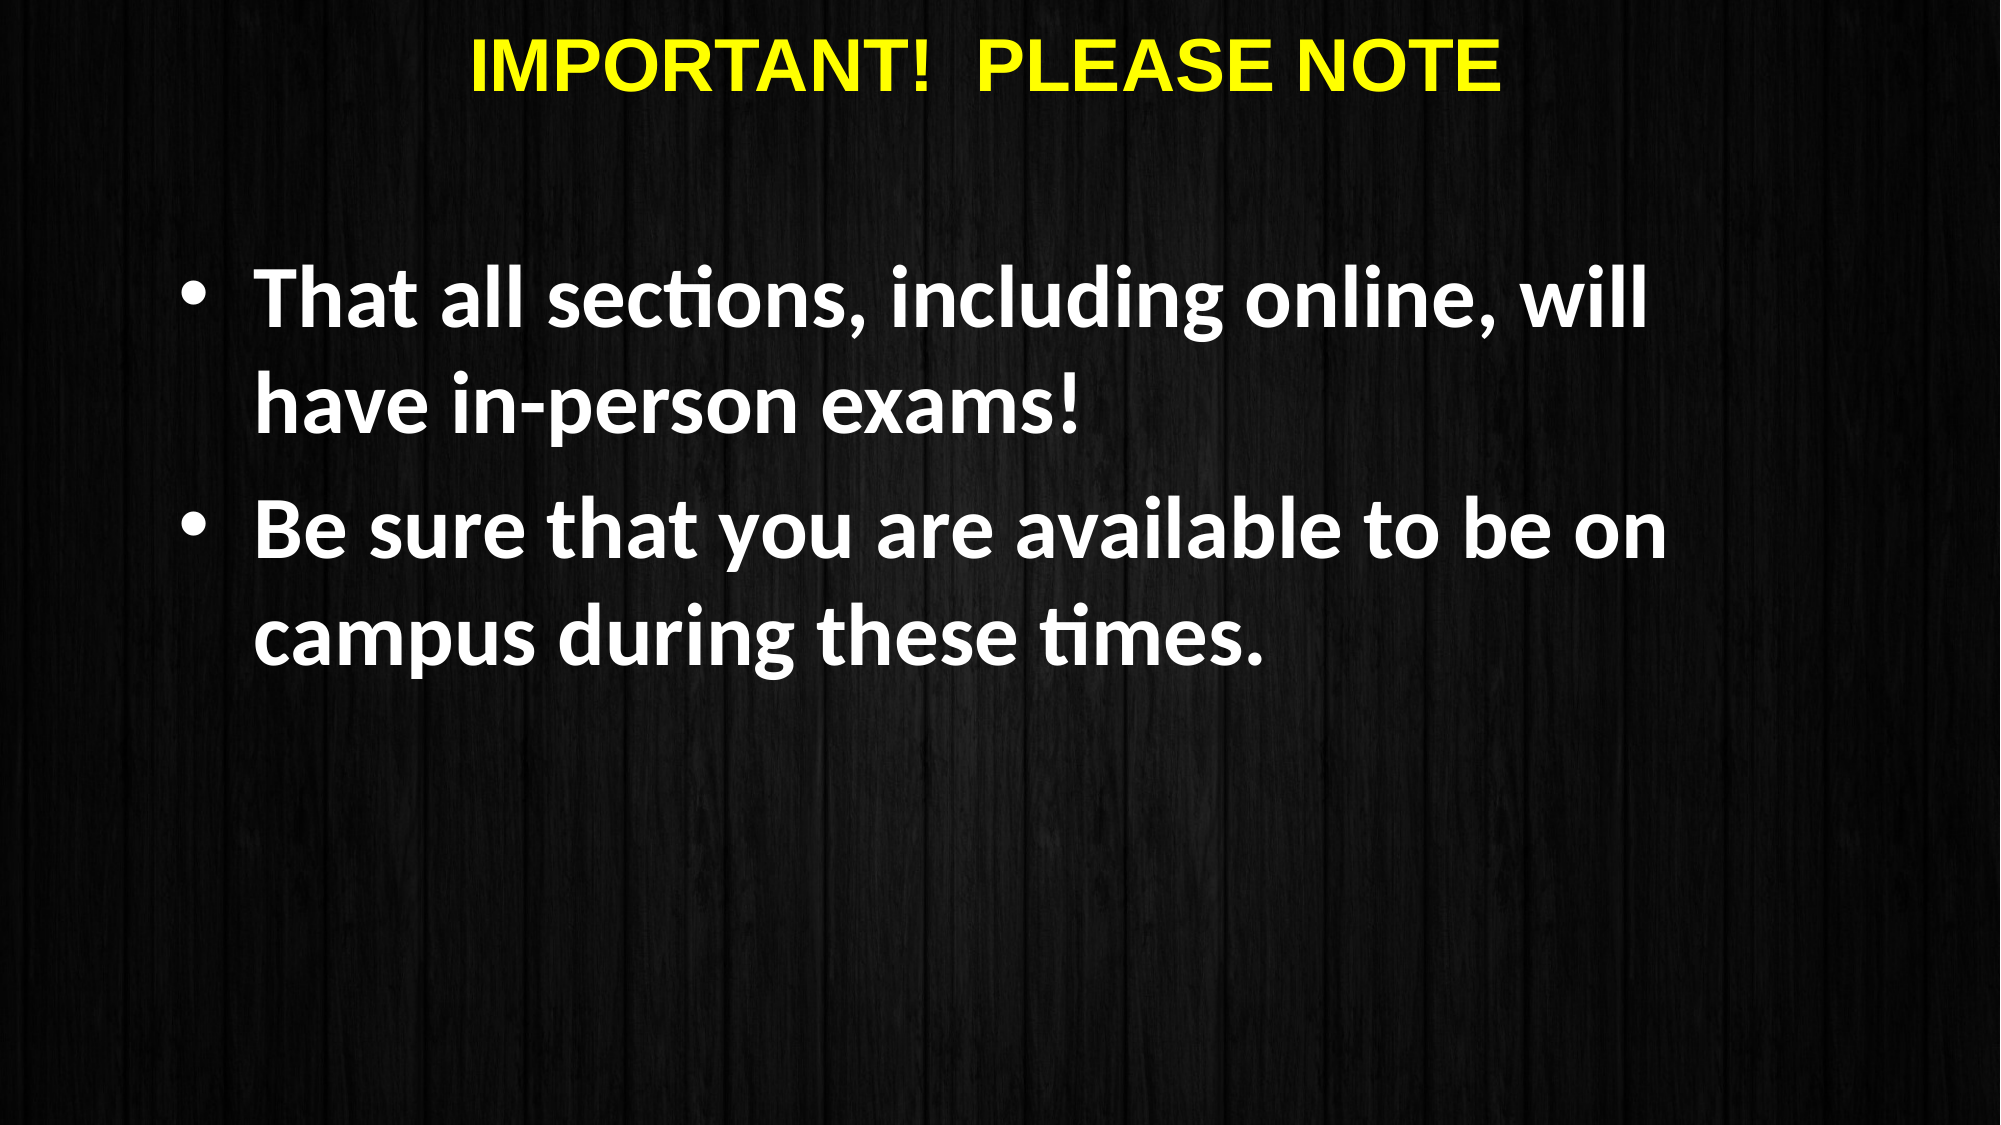

# Important!  Please Note
That all sections, including online, will have in-person exams!
Be sure that you are available to be on campus during these times.